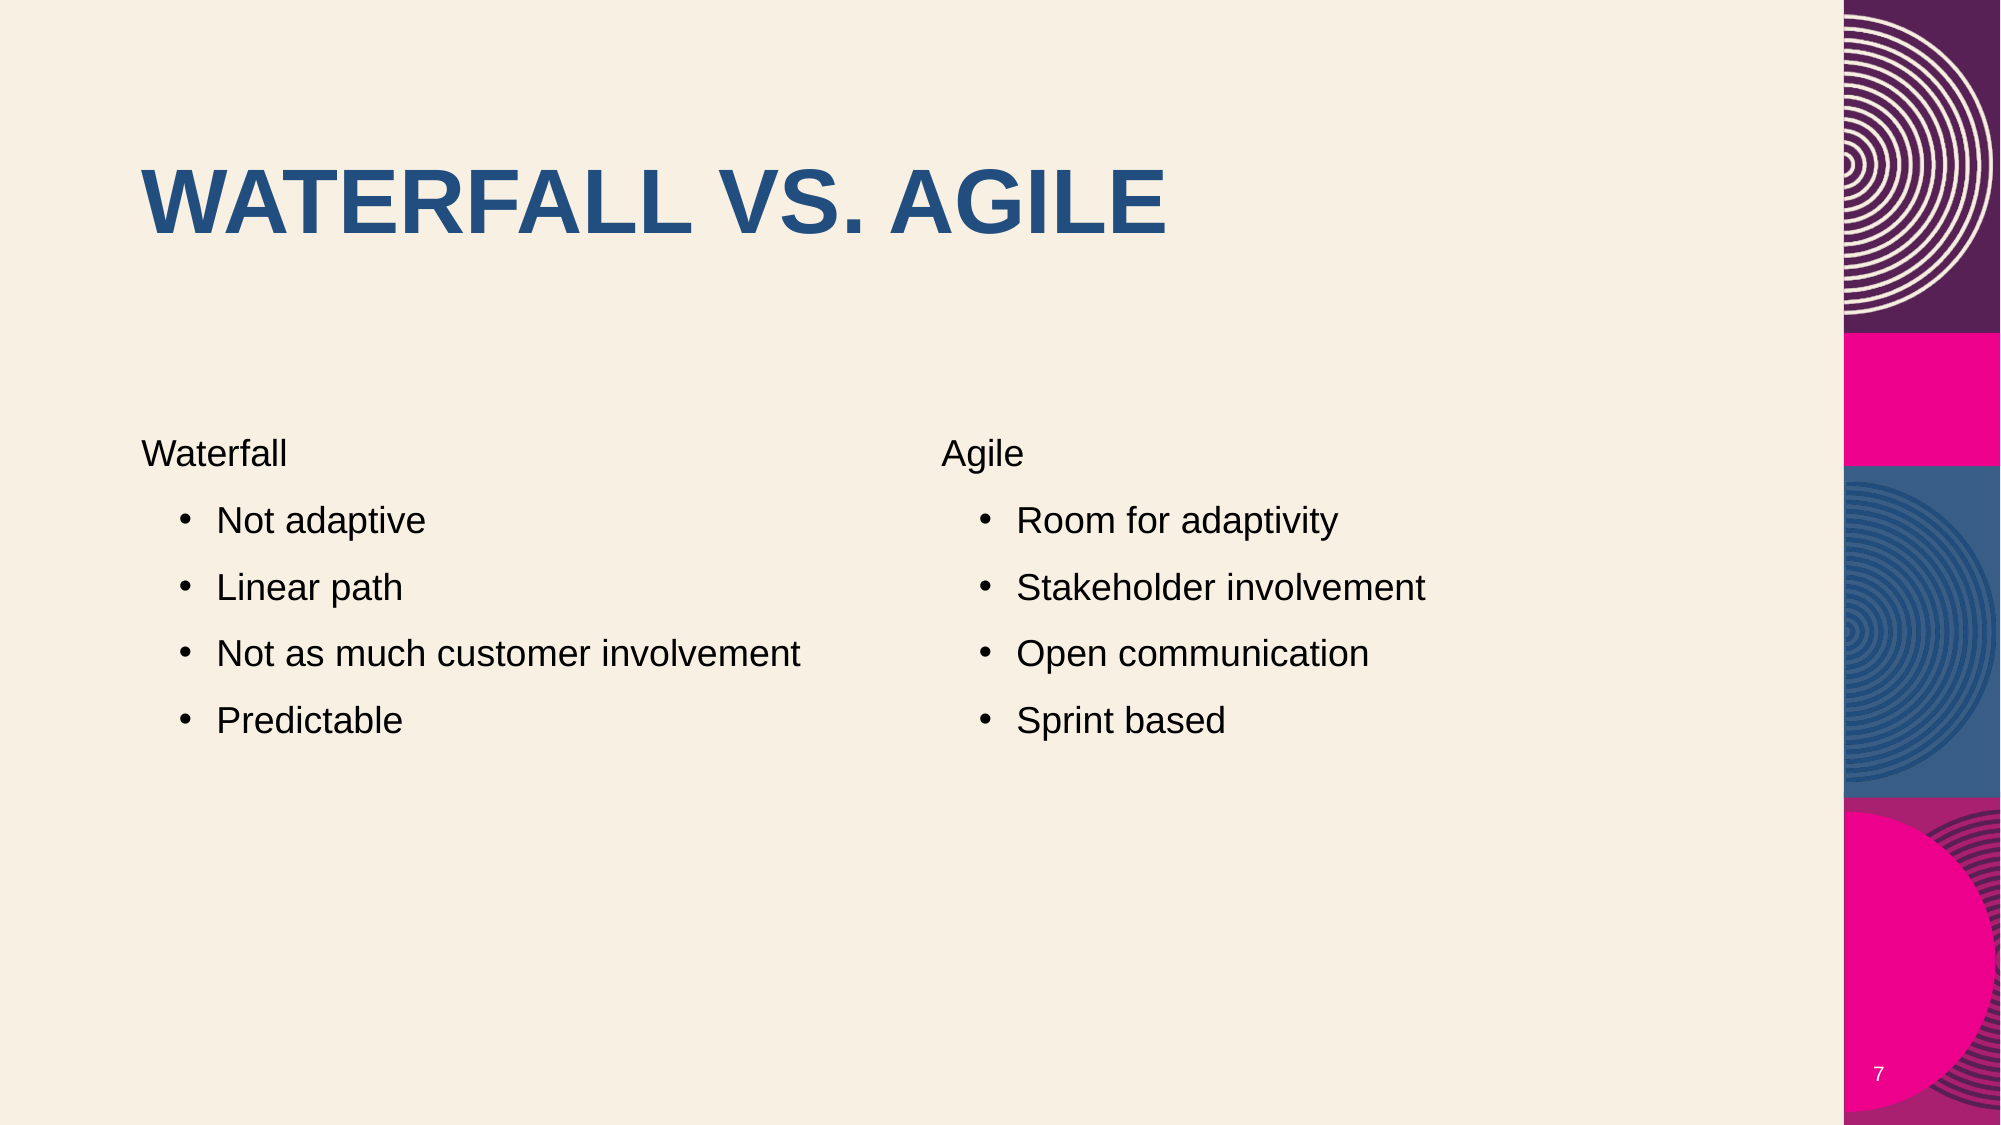

# Waterfall vs. Agile
Waterfall
Not adaptive
Linear path
Not as much customer involvement
Predictable

Agile
Room for adaptivity
Stakeholder involvement
Open communication
Sprint based

7